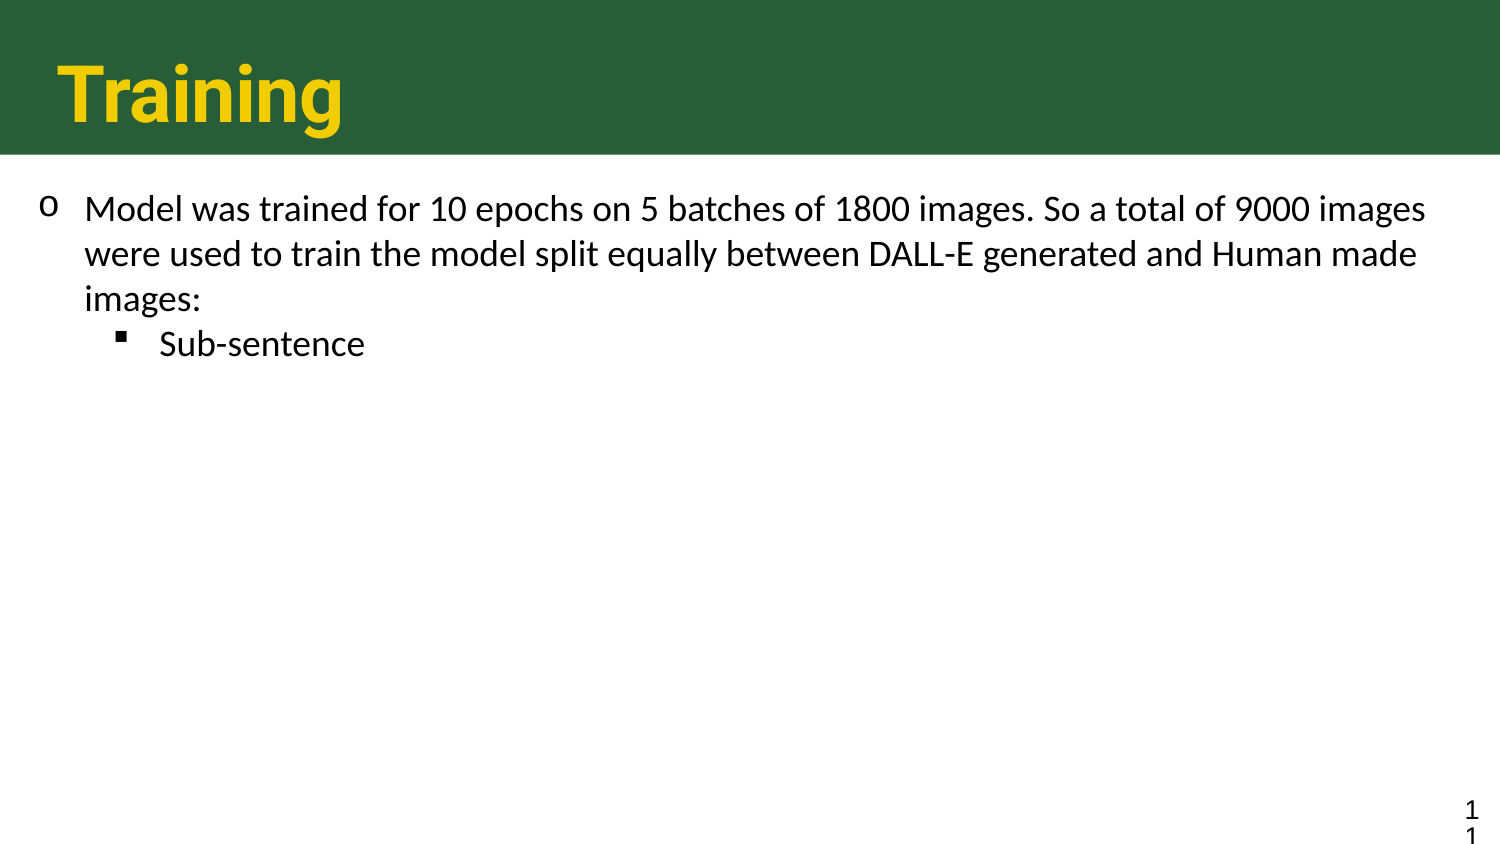

# Training
Model was trained for 10 epochs on 5 batches of 1800 images. So a total of 9000 images were used to train the model split equally between DALL-E generated and Human made images:
Sub-sentence
11